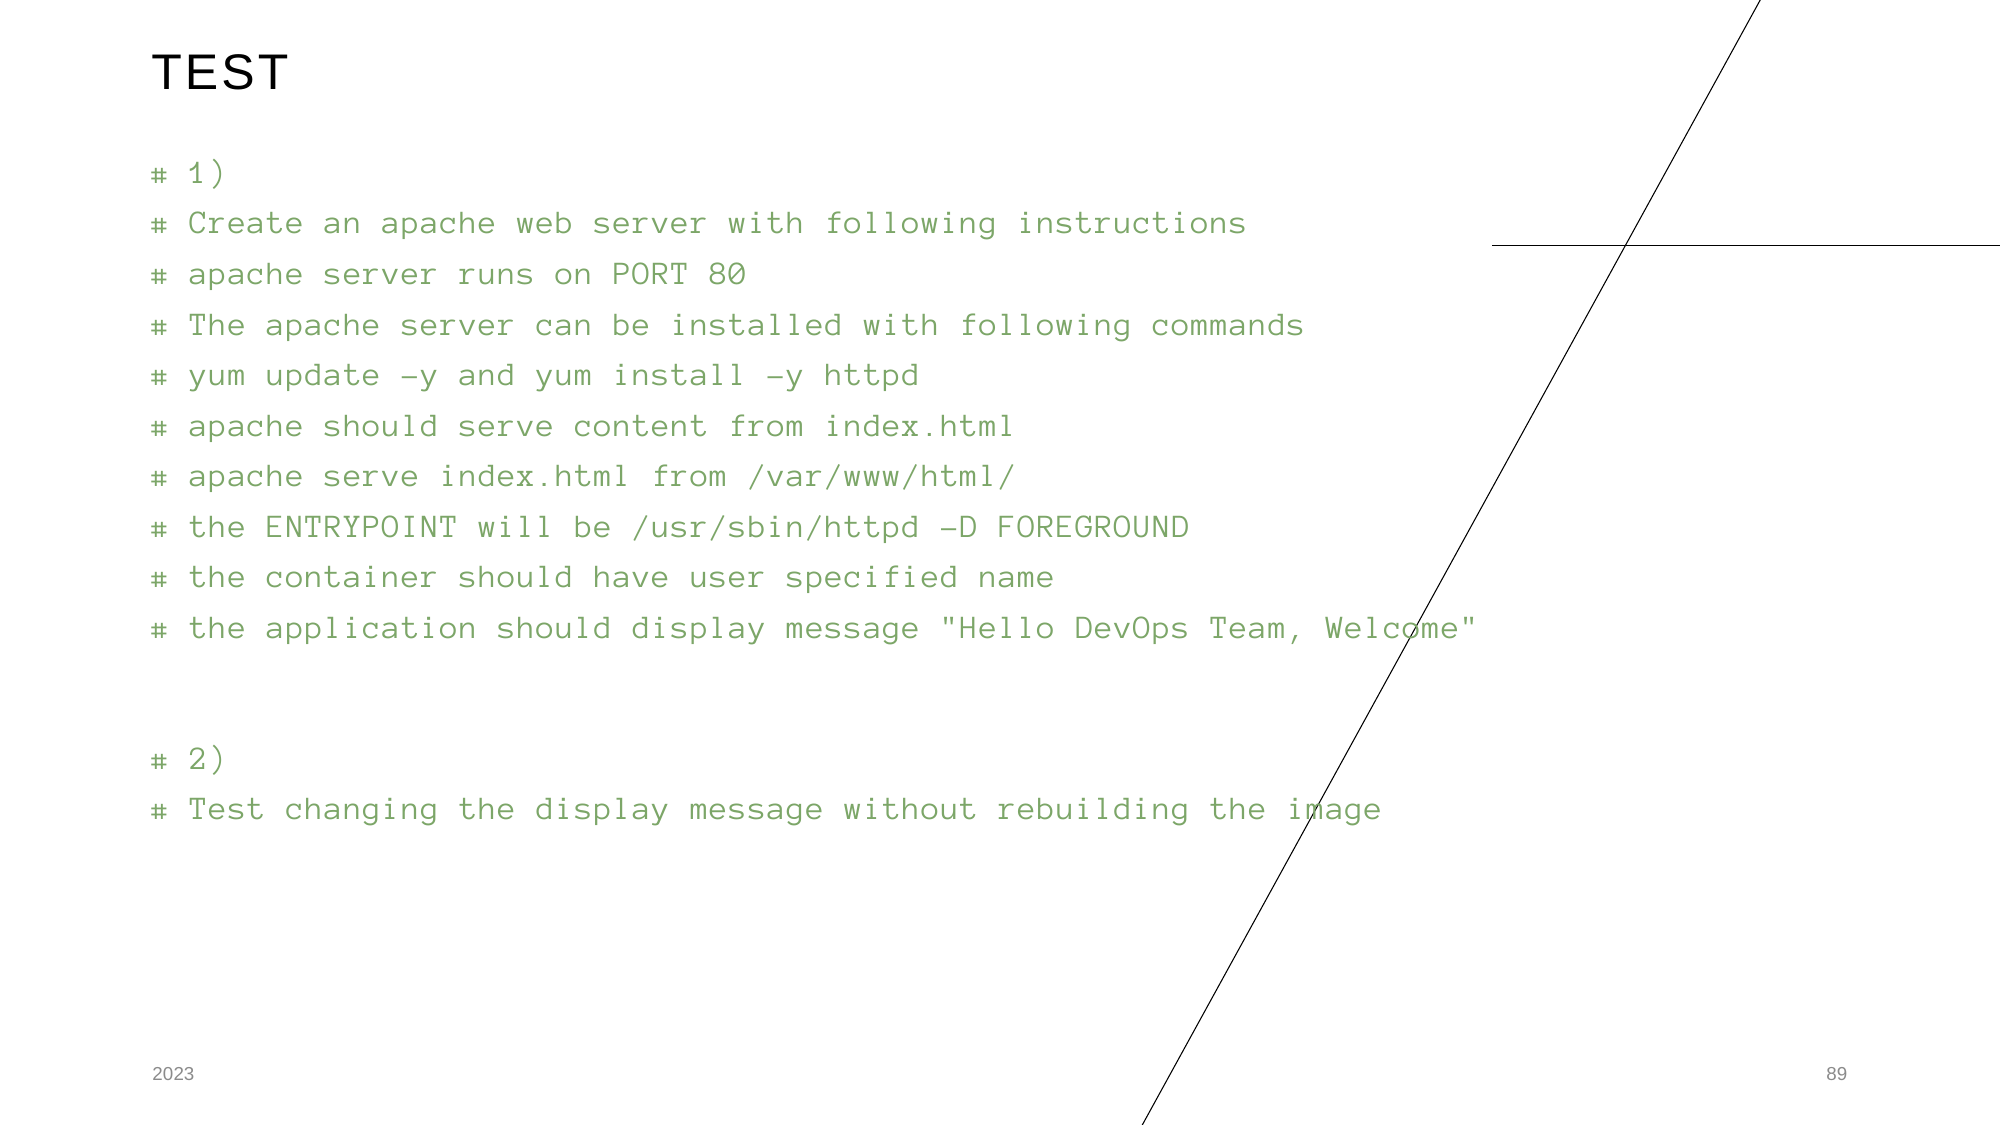

# TEST
# 1)
# Create an apache web server with following instructions
# apache server runs on PORT 80
# The apache server can be installed with following commands
# yum update -y and yum install -y httpd
# apache should serve content from index.html
# apache serve index.html from /var/www/html/
# the ENTRYPOINT will be /usr/sbin/httpd -D FOREGROUND
# the container should have user specified name
# the application should display message "Hello DevOps Team, Welcome"

# 2)
# Test changing the display message without rebuilding the image

2023
89